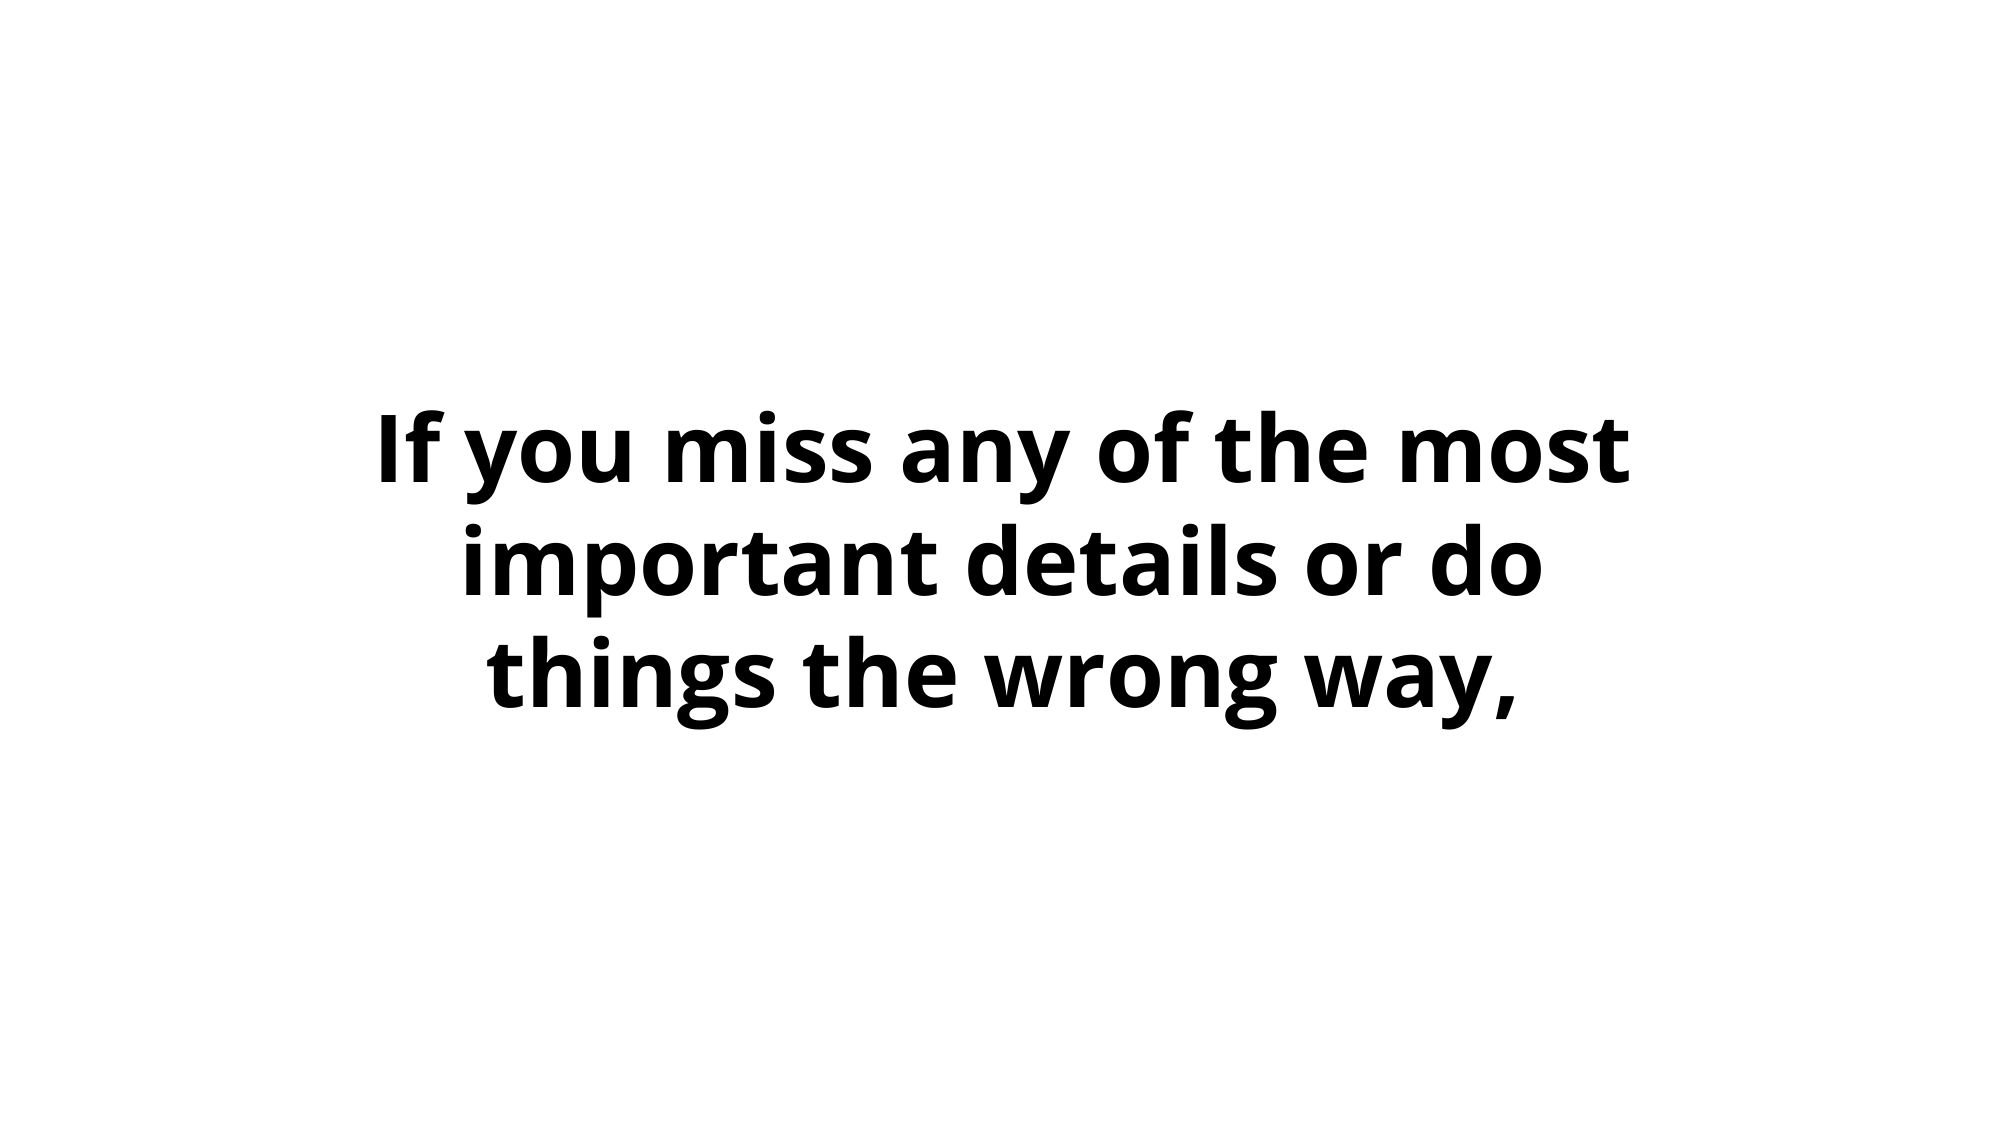

If you miss any of the most important details or do things the wrong way,